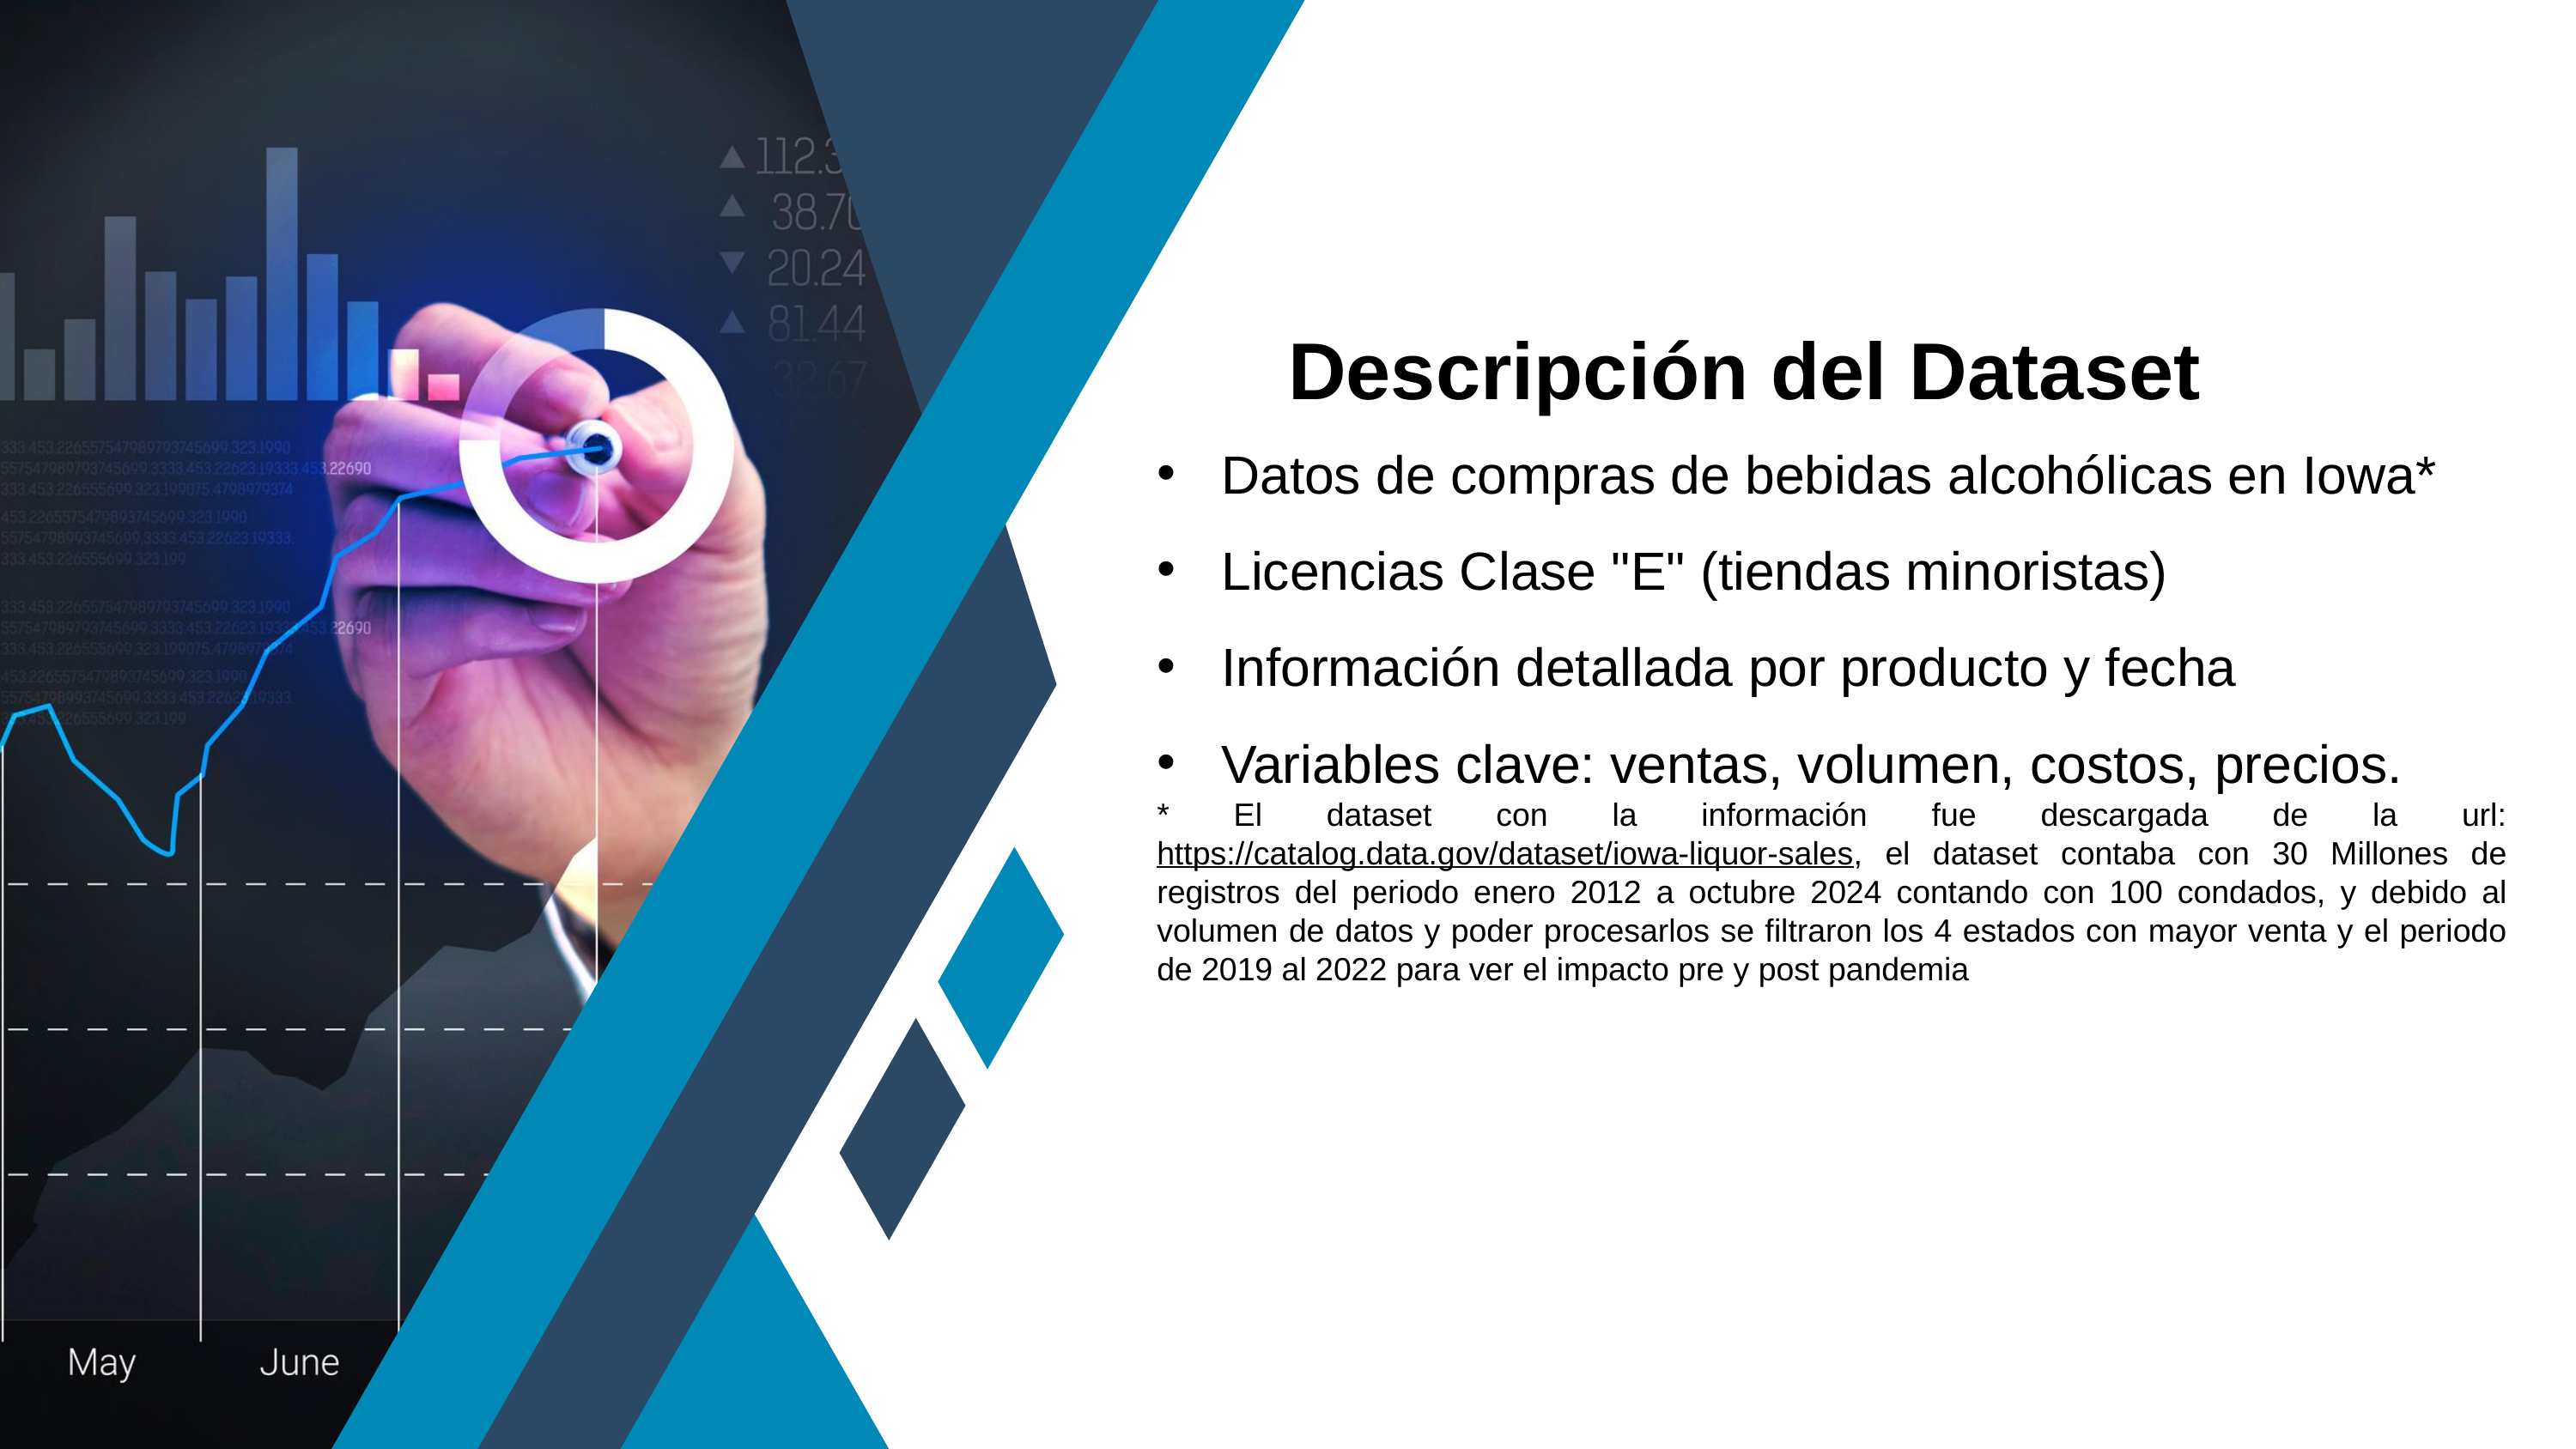

Descripción del Dataset
Datos de compras de bebidas alcohólicas en Iowa*
Licencias Clase "E" (tiendas minoristas)
Información detallada por producto y fecha
Variables clave: ventas, volumen, costos, precios.
* El dataset con la información fue descargada de la url: https://catalog.data.gov/dataset/iowa-liquor-sales, el dataset contaba con 30 Millones de registros del periodo enero 2012 a octubre 2024 contando con 100 condados, y debido al volumen de datos y poder procesarlos se filtraron los 4 estados con mayor venta y el periodo de 2019 al 2022 para ver el impacto pre y post pandemia